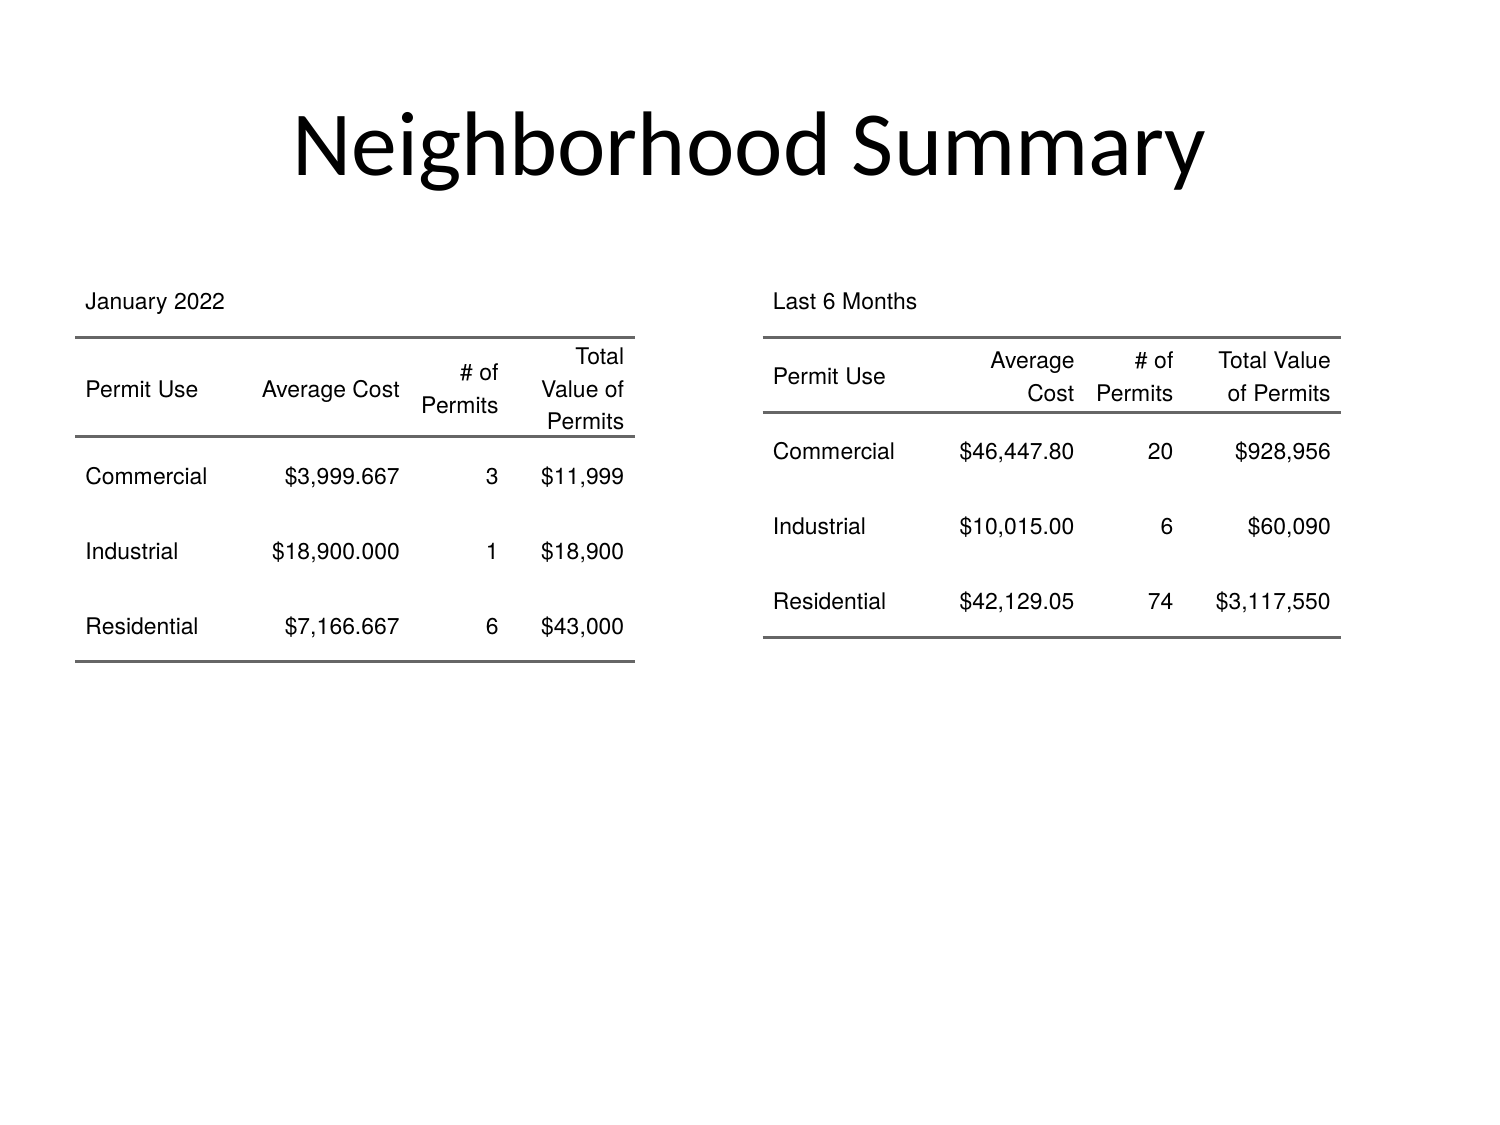

# Neighborhood Summary
| January 2022 | January 2022 | January 2022 | January 2022 |
| --- | --- | --- | --- |
| Permit Use | Average Cost | # of Permits | Total Value of Permits |
| Commercial | $3,999.667 | 3 | $11,999 |
| Industrial | $18,900.000 | 1 | $18,900 |
| Residential | $7,166.667 | 6 | $43,000 |
| Last 6 Months | Last 6 Months | Last 6 Months | Last 6 Months |
| --- | --- | --- | --- |
| Permit Use | Average Cost | # of Permits | Total Value of Permits |
| Commercial | $46,447.80 | 20 | $928,956 |
| Industrial | $10,015.00 | 6 | $60,090 |
| Residential | $42,129.05 | 74 | $3,117,550 |